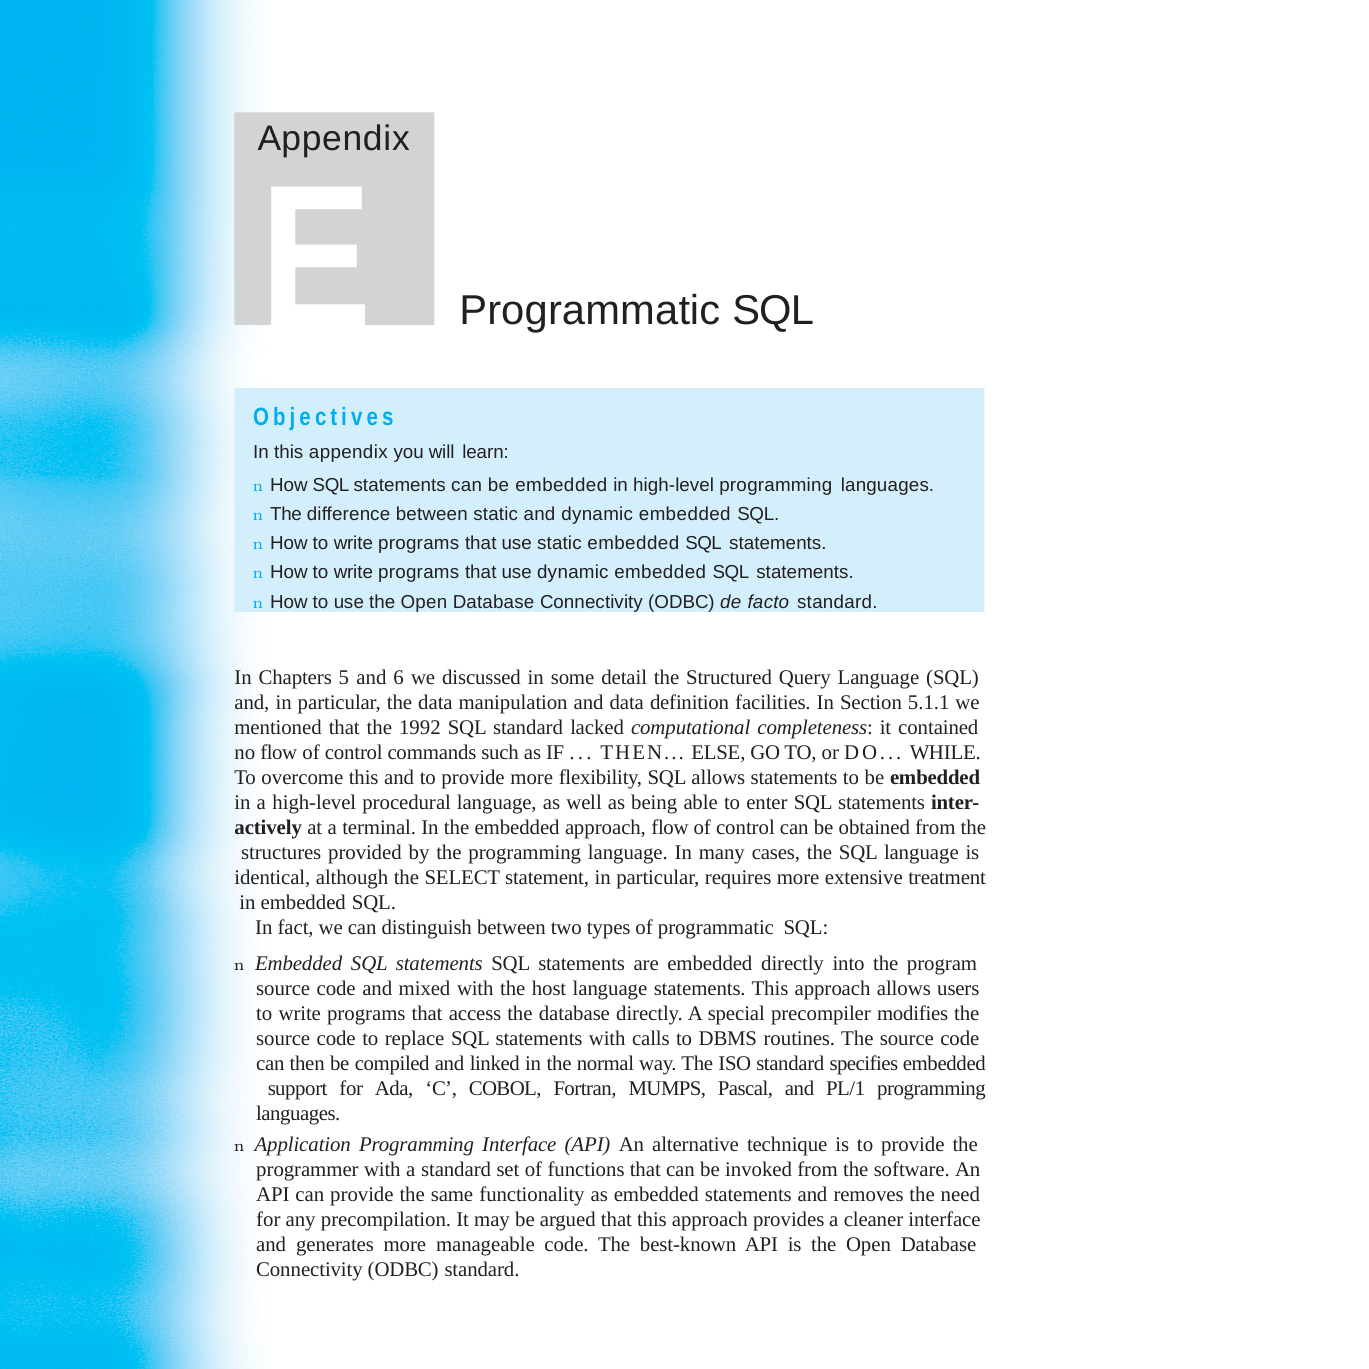

Appendix
E
Programmatic SQL
Objectives
In this appendix you will learn:
n How SQL statements can be embedded in high-level programming languages.
n The difference between static and dynamic embedded SQL.
n How to write programs that use static embedded SQL statements.
n How to write programs that use dynamic embedded SQL statements.
n How to use the Open Database Connectivity (ODBC) de facto standard.
In Chapters 5 and 6 we discussed in some detail the Structured Query Language (SQL)  and, in particular, the data manipulation and data definition facilities. In Section 5.1.1 we  mentioned that the 1992 SQL standard lacked computational completeness: it contained  no flow of control commands such as IF ... THEN... ELSE, GO TO, or DO... WHILE.  To overcome this and to provide more flexibility, SQL allows statements to be embedded  in a high-level procedural language, as well as being able to enter SQL statements inter-  actively at a terminal. In the embedded approach, flow of control can be obtained from the  structures provided by the programming language. In many cases, the SQL language is  identical, although the SELECT statement, in particular, requires more extensive treatment  in embedded SQL.
In fact, we can distinguish between two types of programmatic SQL:
n Embedded SQL statements SQL statements are embedded directly into the program  source code and mixed with the host language statements. This approach allows users  to write programs that access the database directly. A special precompiler modifies the  source code to replace SQL statements with calls to DBMS routines. The source code  can then be compiled and linked in the normal way. The ISO standard specifies embedded  support for Ada, ‘C’, COBOL, Fortran, MUMPS, Pascal, and PL/1 programming languages.
n Application Programming Interface (API) An alternative technique is to provide the  programmer with a standard set of functions that can be invoked from the software. An  API can provide the same functionality as embedded statements and removes the need  for any precompilation. It may be argued that this approach provides a cleaner interface  and generates more manageable code. The best-known API is the Open Database  Connectivity (ODBC) standard.